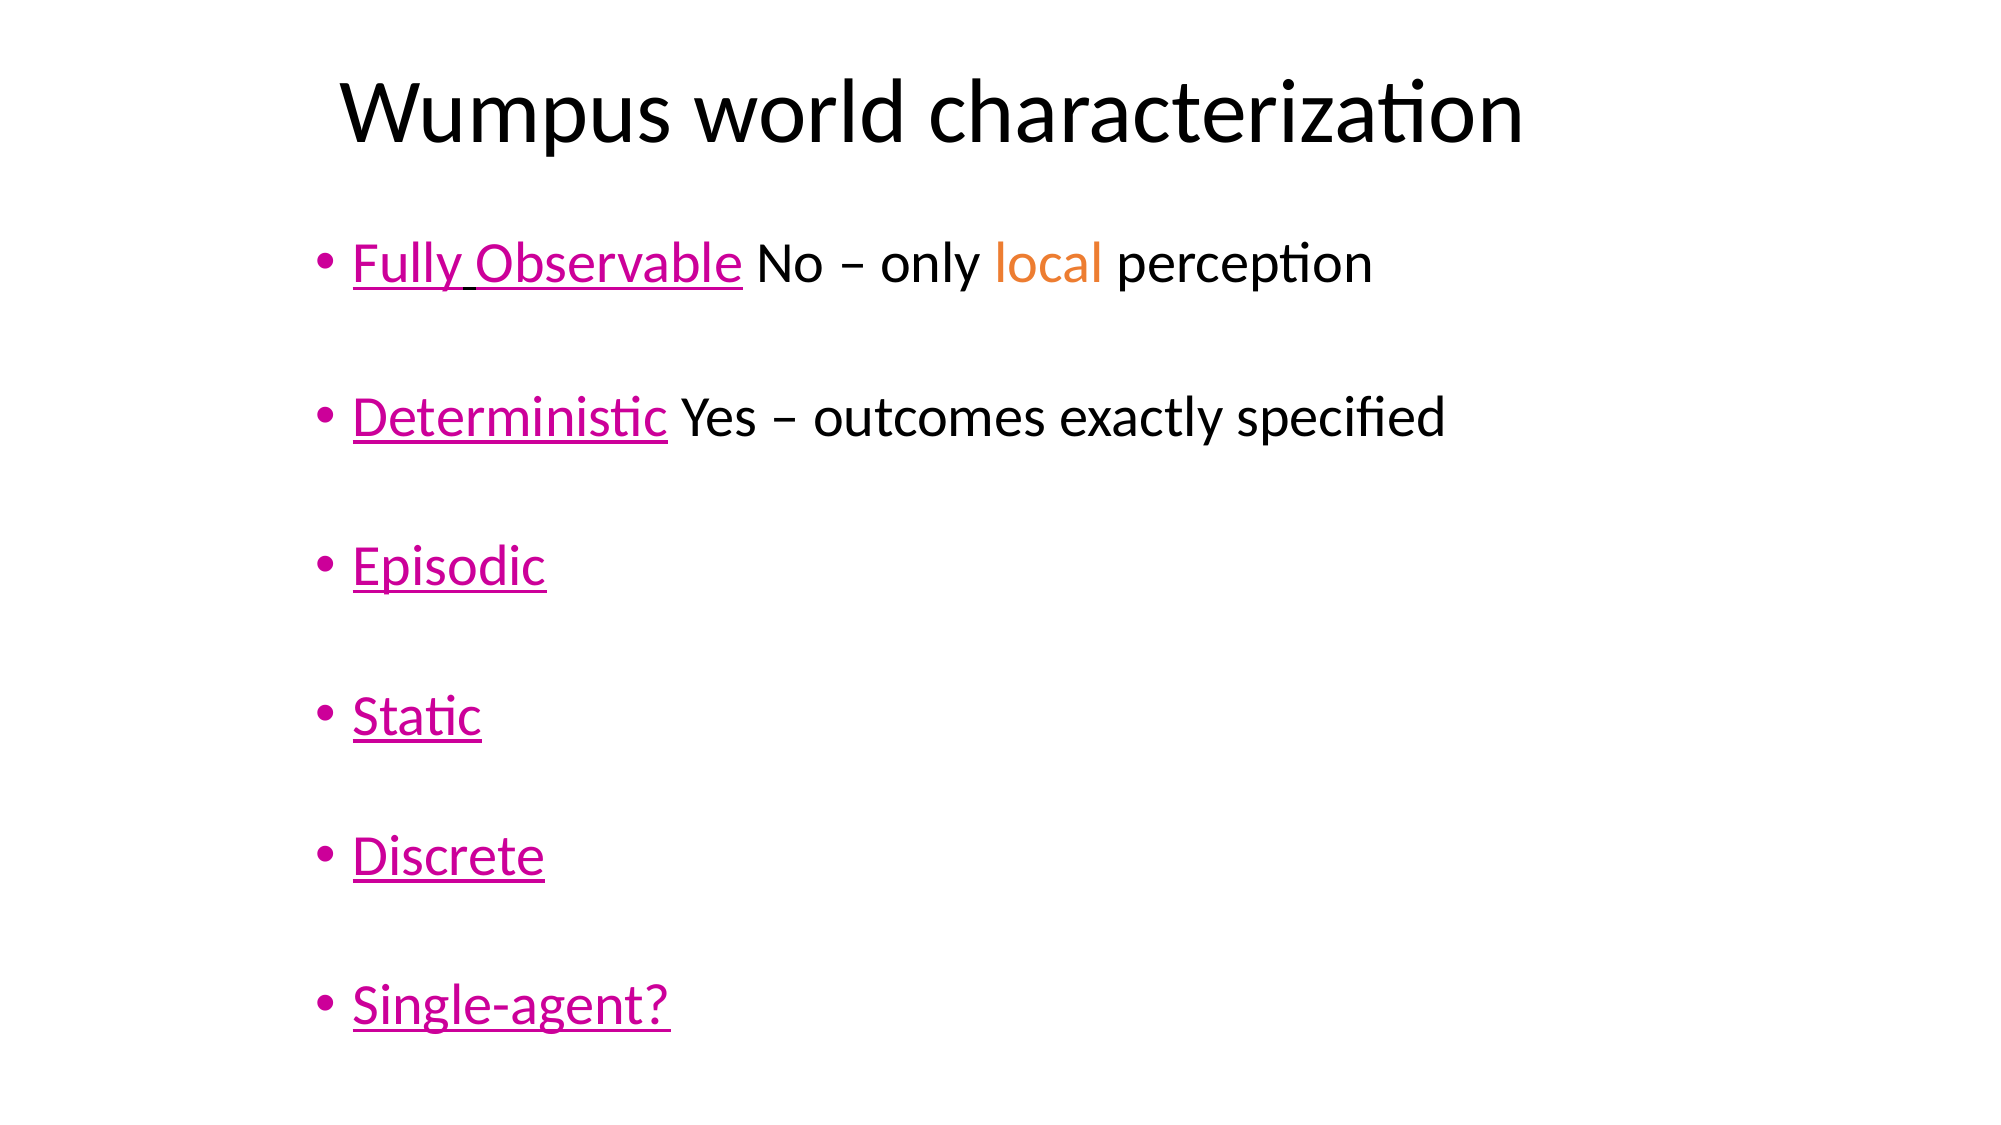

# Wumpus world characterization
Fully Observable No – only local perception

Deterministic Yes – outcomes exactly specified

Episodic

Static

Discrete

Single-agent?